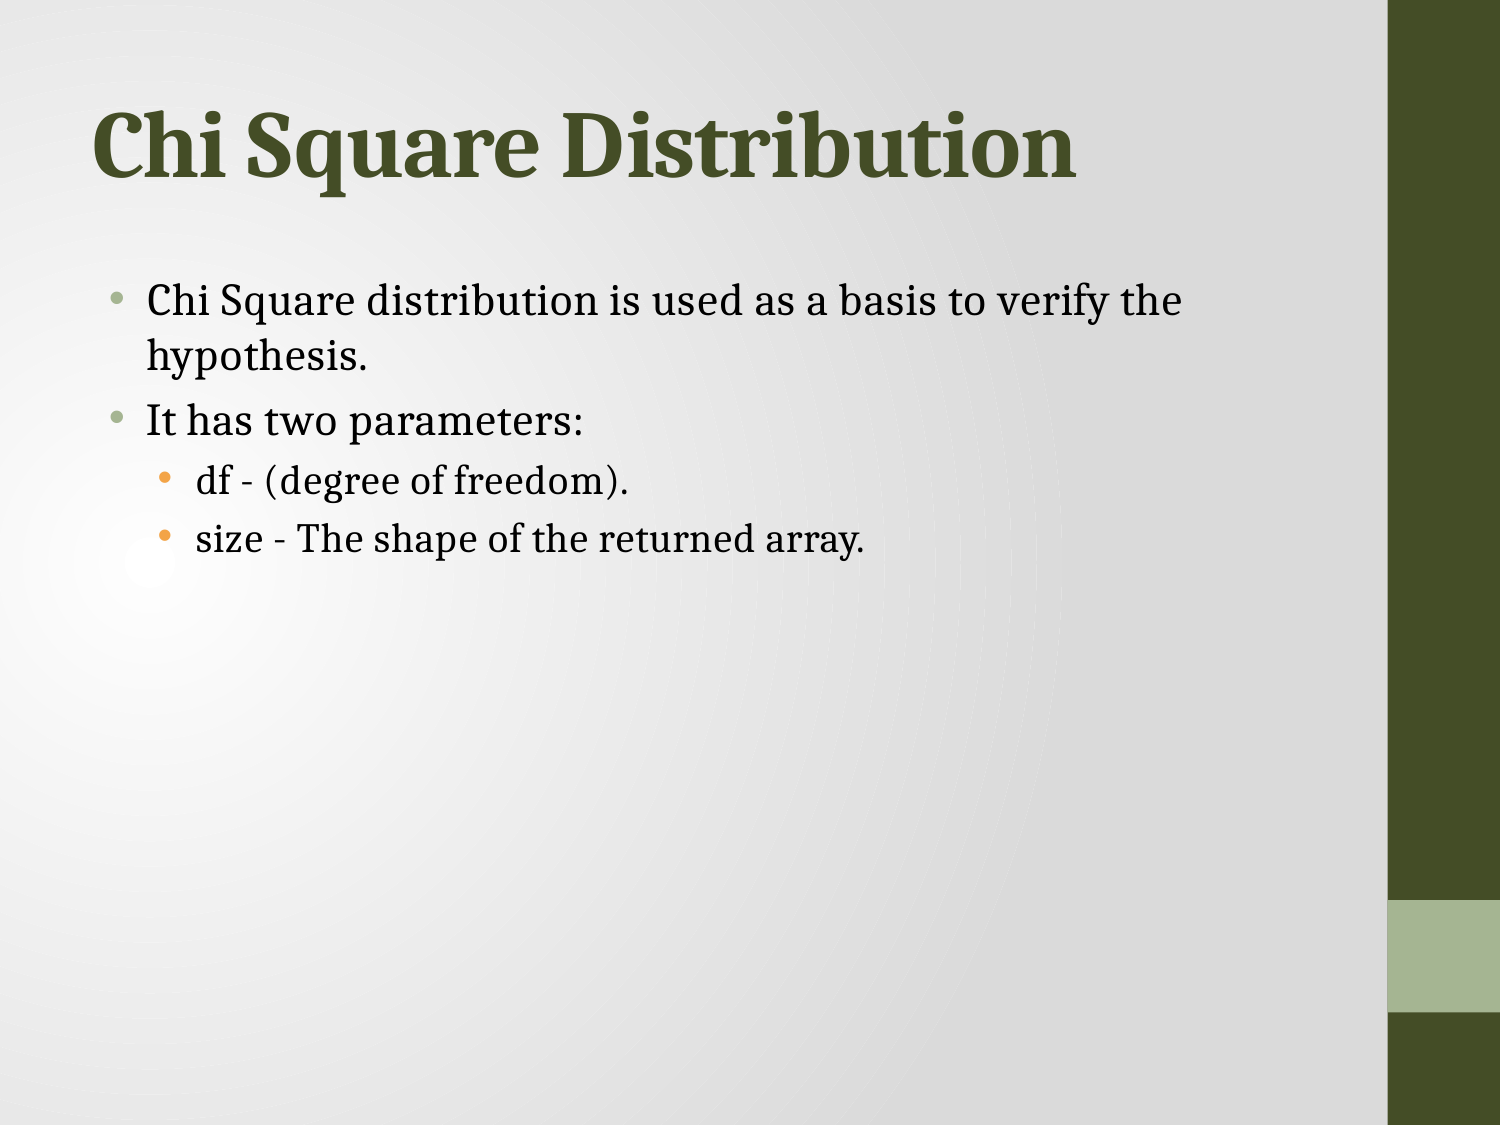

# Chi Square Distribution
Chi Square distribution is used as a basis to verify the hypothesis.
It has two parameters:
df - (degree of freedom).
size - The shape of the returned array.